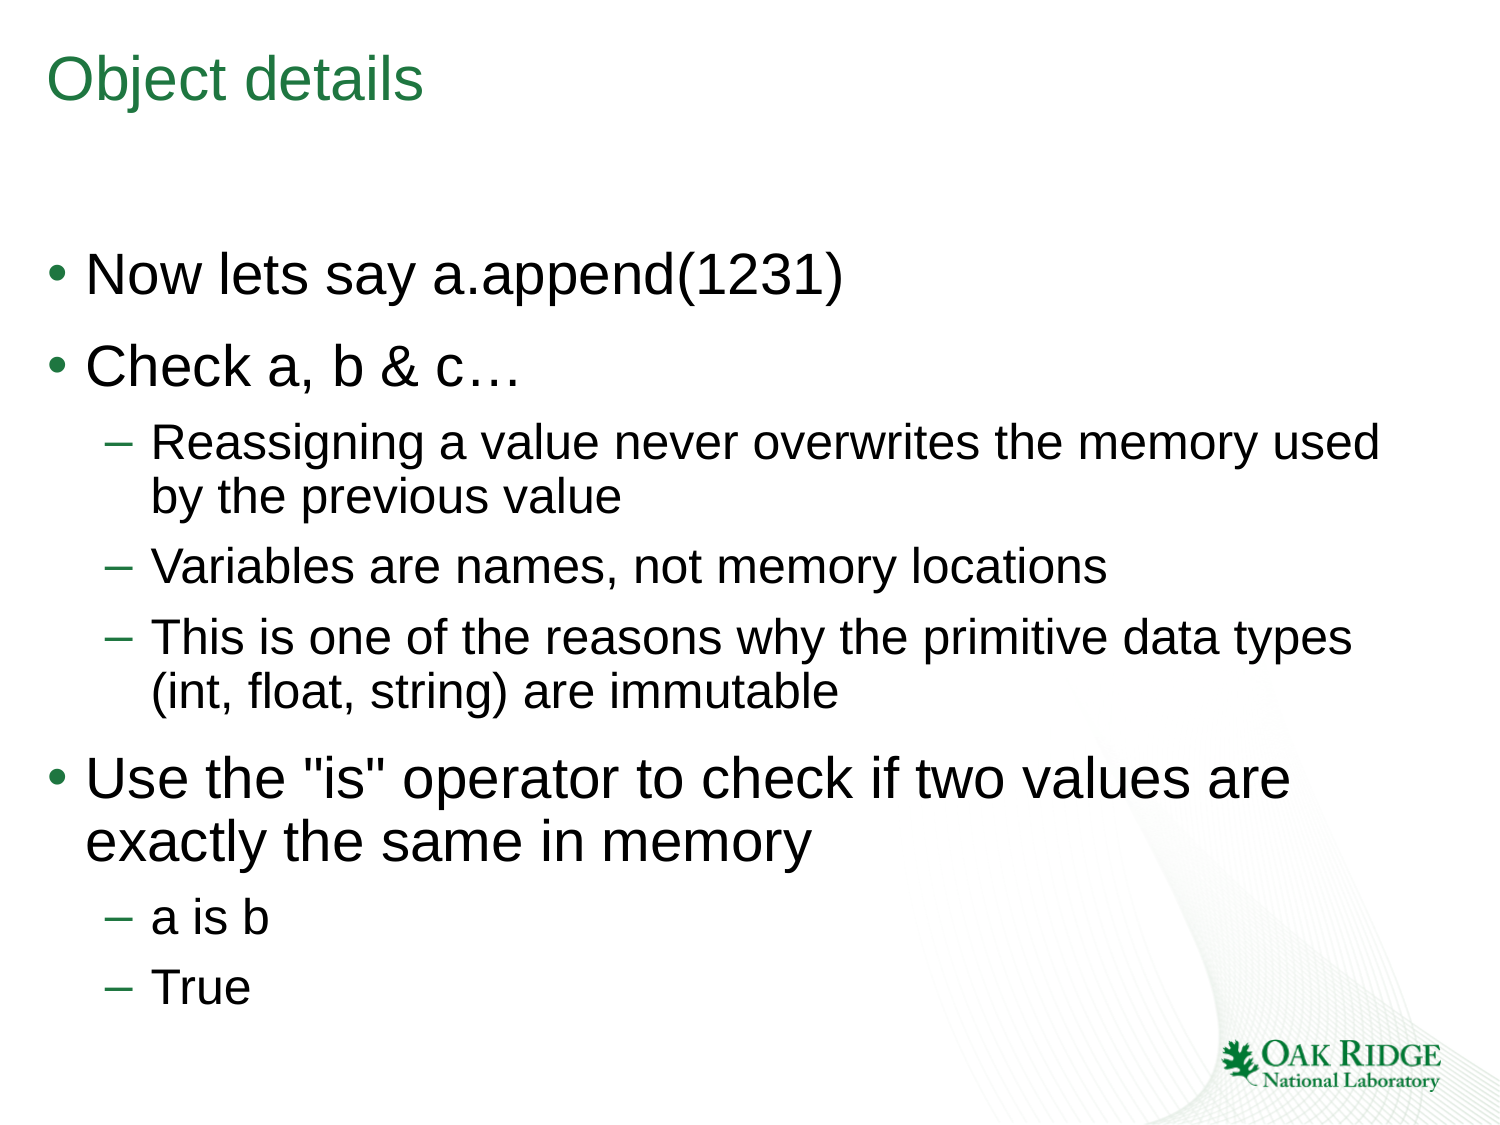

# Object details
Now lets say a.append(1231)
Check a, b & c…
Reassigning a value never overwrites the memory used by the previous value
Variables are names, not memory locations
This is one of the reasons why the primitive data types (int, float, string) are immutable
Use the "is" operator to check if two values are exactly the same in memory
a is b
True